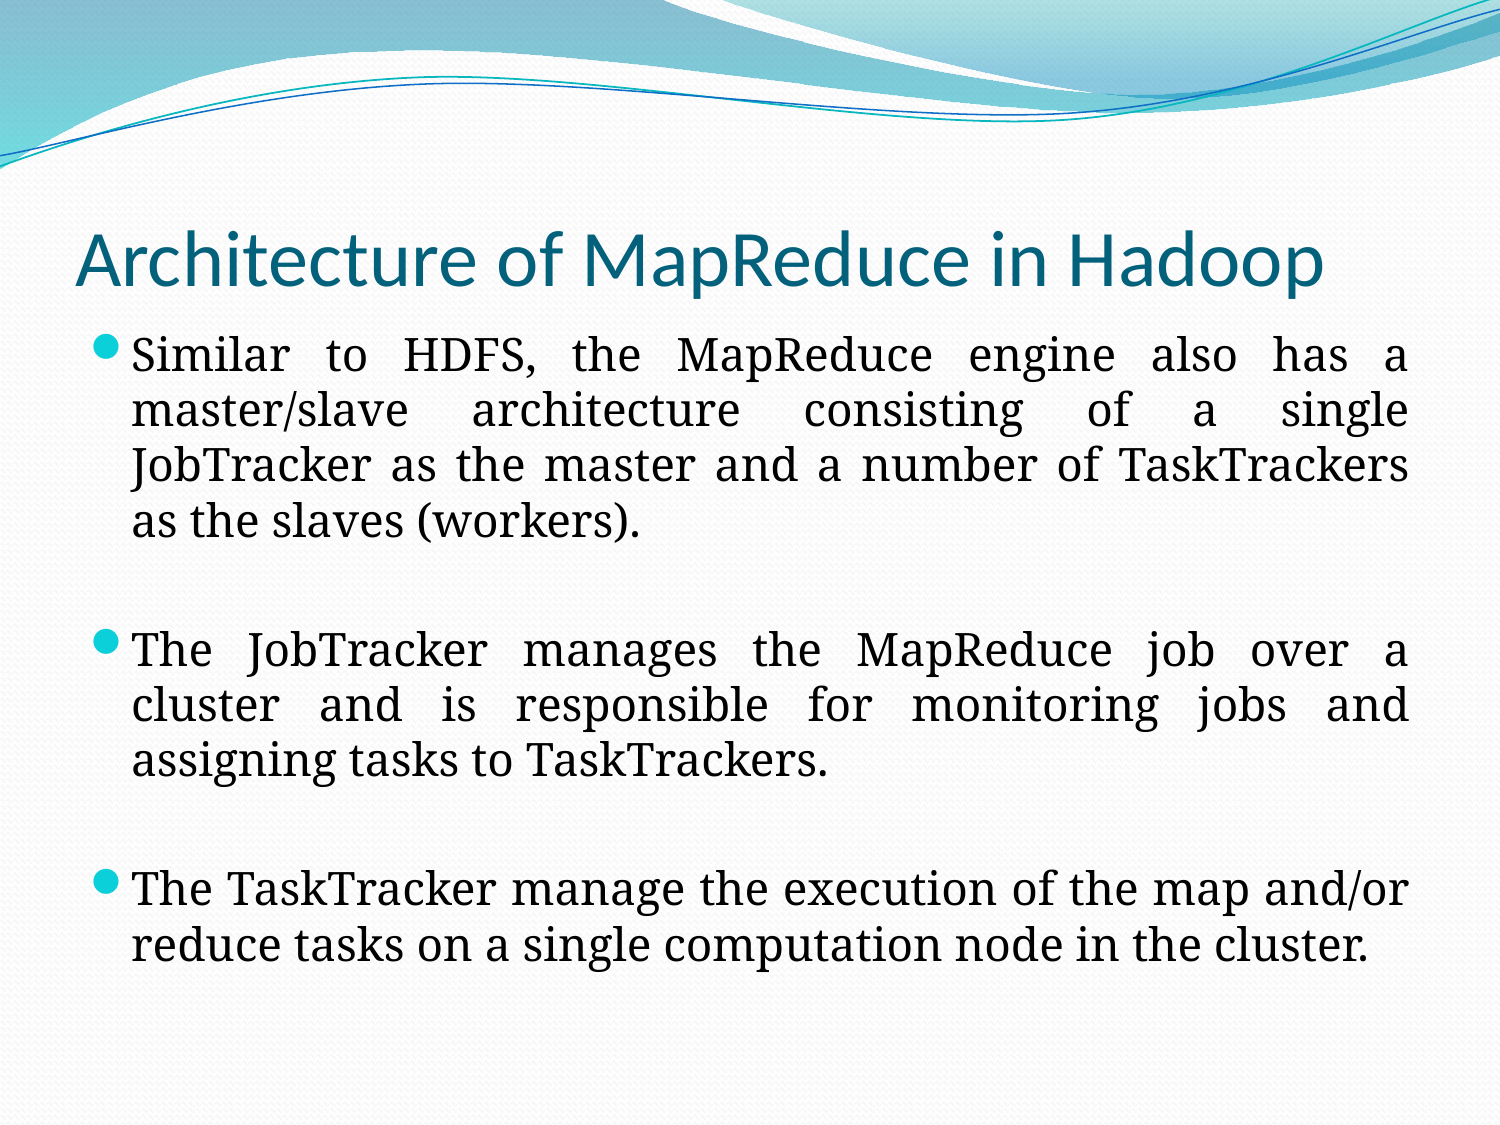

# Architecture of MapReduce in Hadoop
Similar to HDFS, the MapReduce engine also has a master/slave architecture consisting of a single JobTracker as the master and a number of TaskTrackers as the slaves (workers).

The JobTracker manages the MapReduce job over a cluster and is responsible for monitoring jobs and assigning tasks to TaskTrackers.

The TaskTracker manage the execution of the map and/or reduce tasks on a single computation node in the cluster.